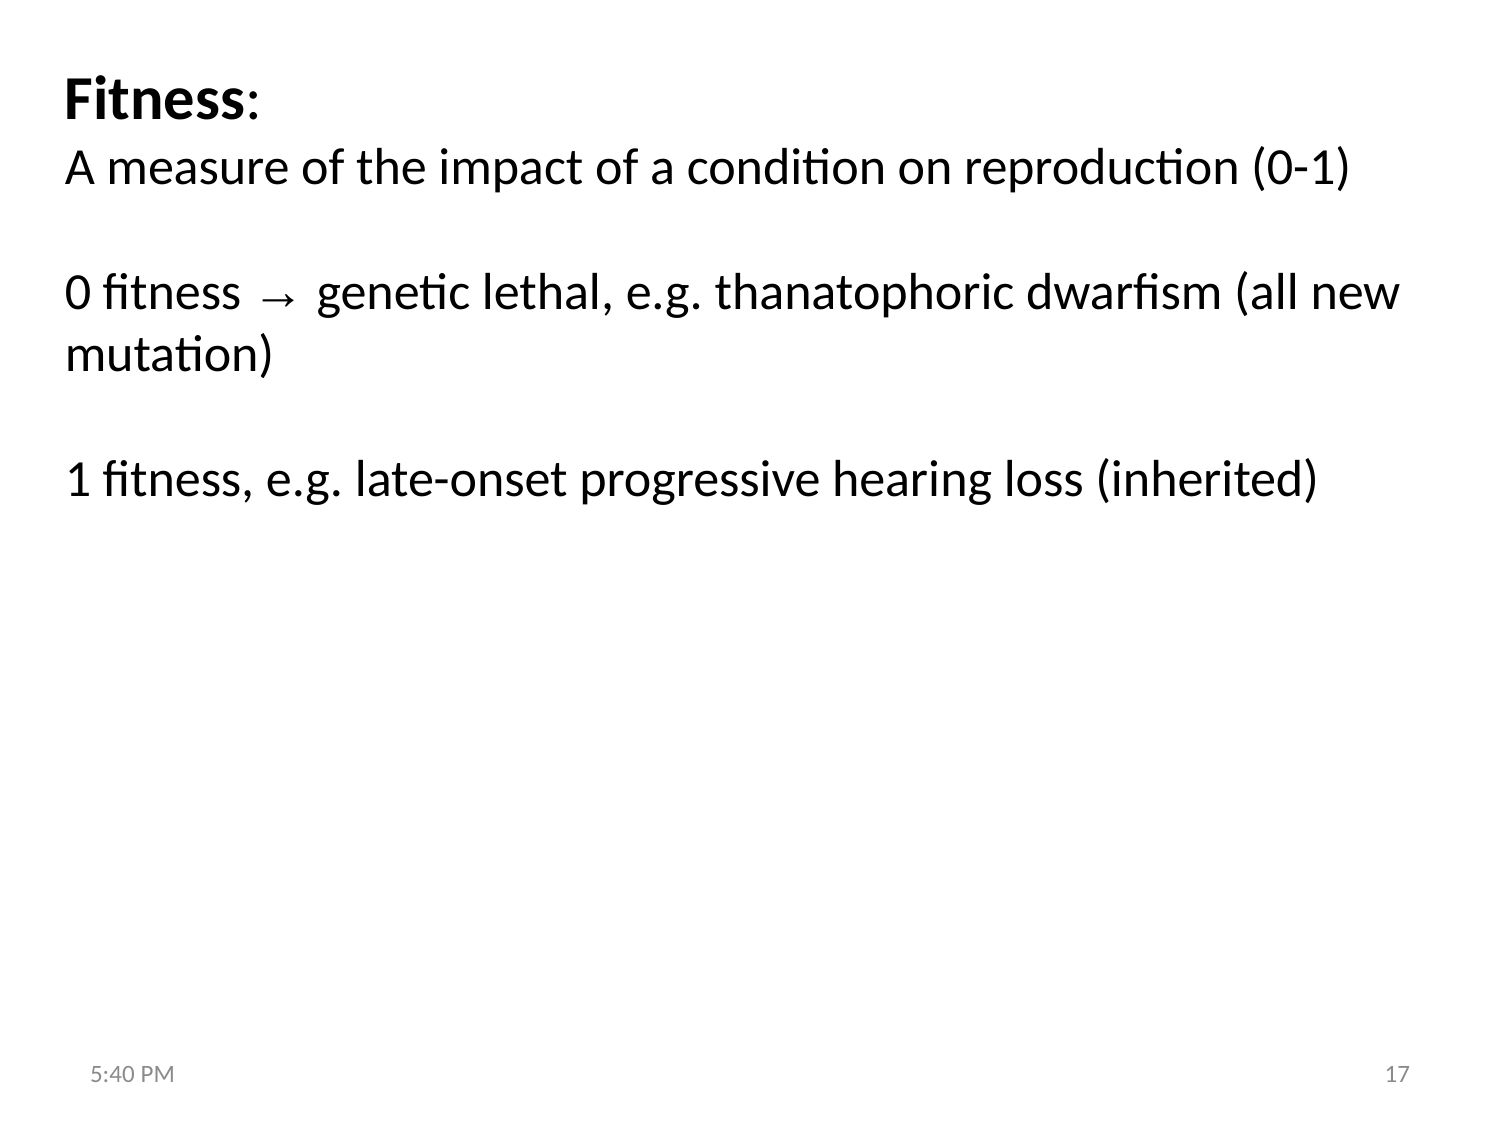

Fitness:
A measure of the impact of a condition on reproduction (0-1)

0 fitness → genetic lethal, e.g. thanatophoric dwarfism (all new mutation)

1 fitness, e.g. late-onset progressive hearing loss (inherited)
5:40 PM
17